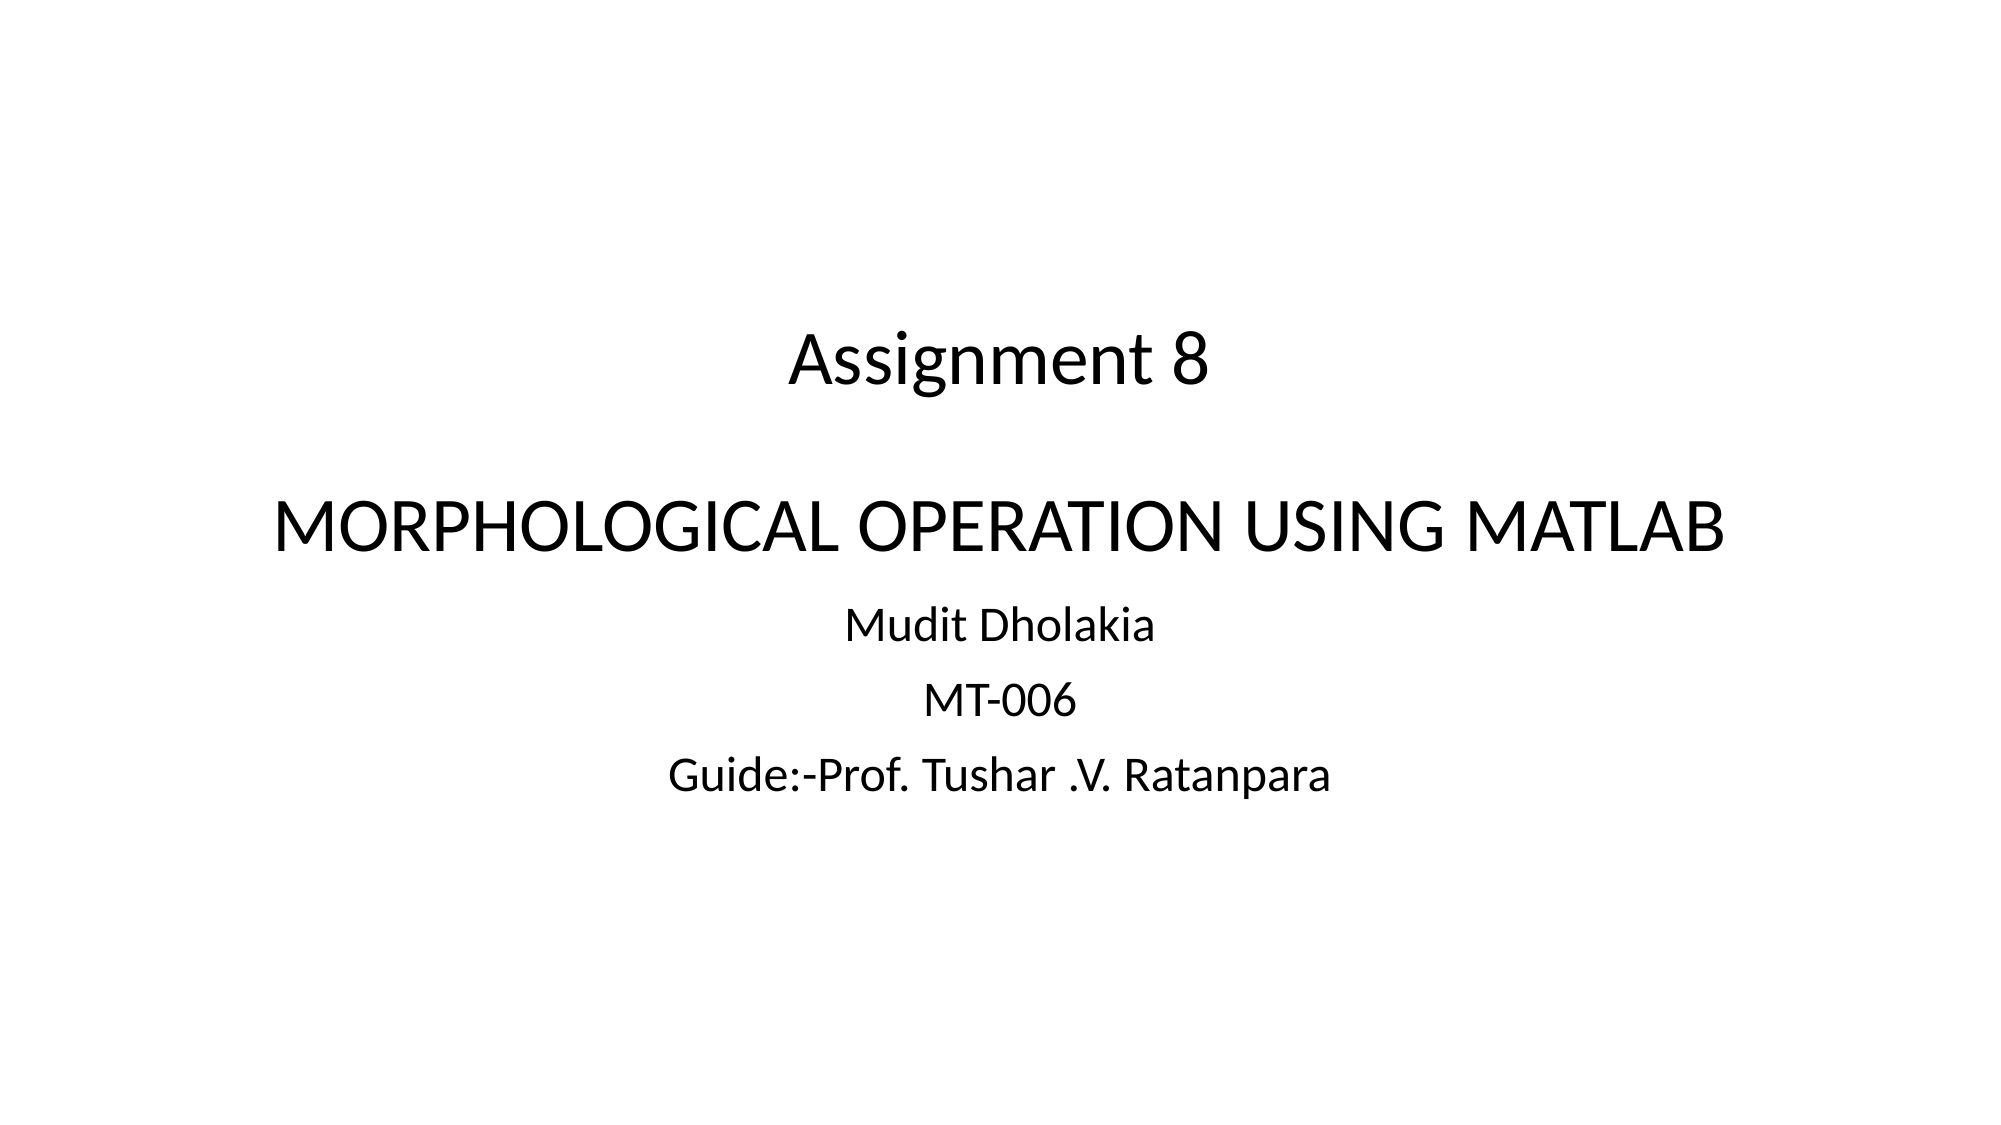

# Assignment 8 MORPHOLOGICAL OPERATION USING MATLAB
Mudit Dholakia
MT-006
Guide:-Prof. Tushar .V. Ratanpara